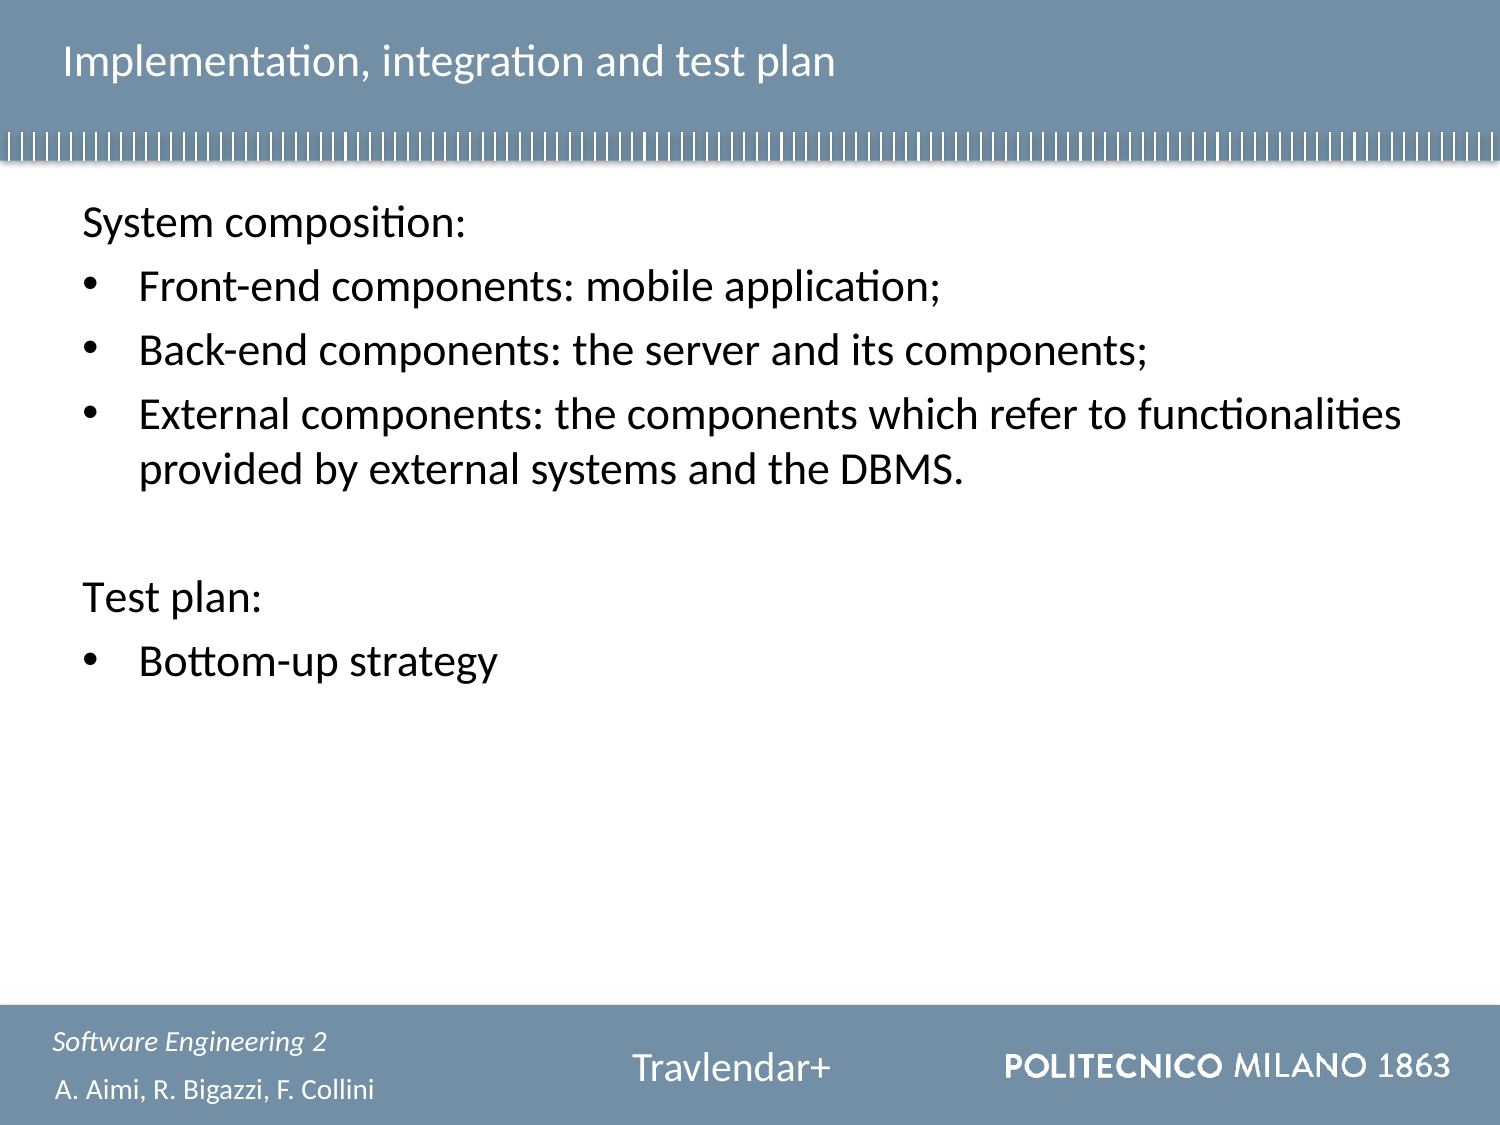

# Implementation, integration and test plan
System composition:
Front-end components: mobile application;
Back-end components: the server and its components;
External components: the components which refer to functionalities provided by external systems and the DBMS.

Test plan:
Bottom-up strategy